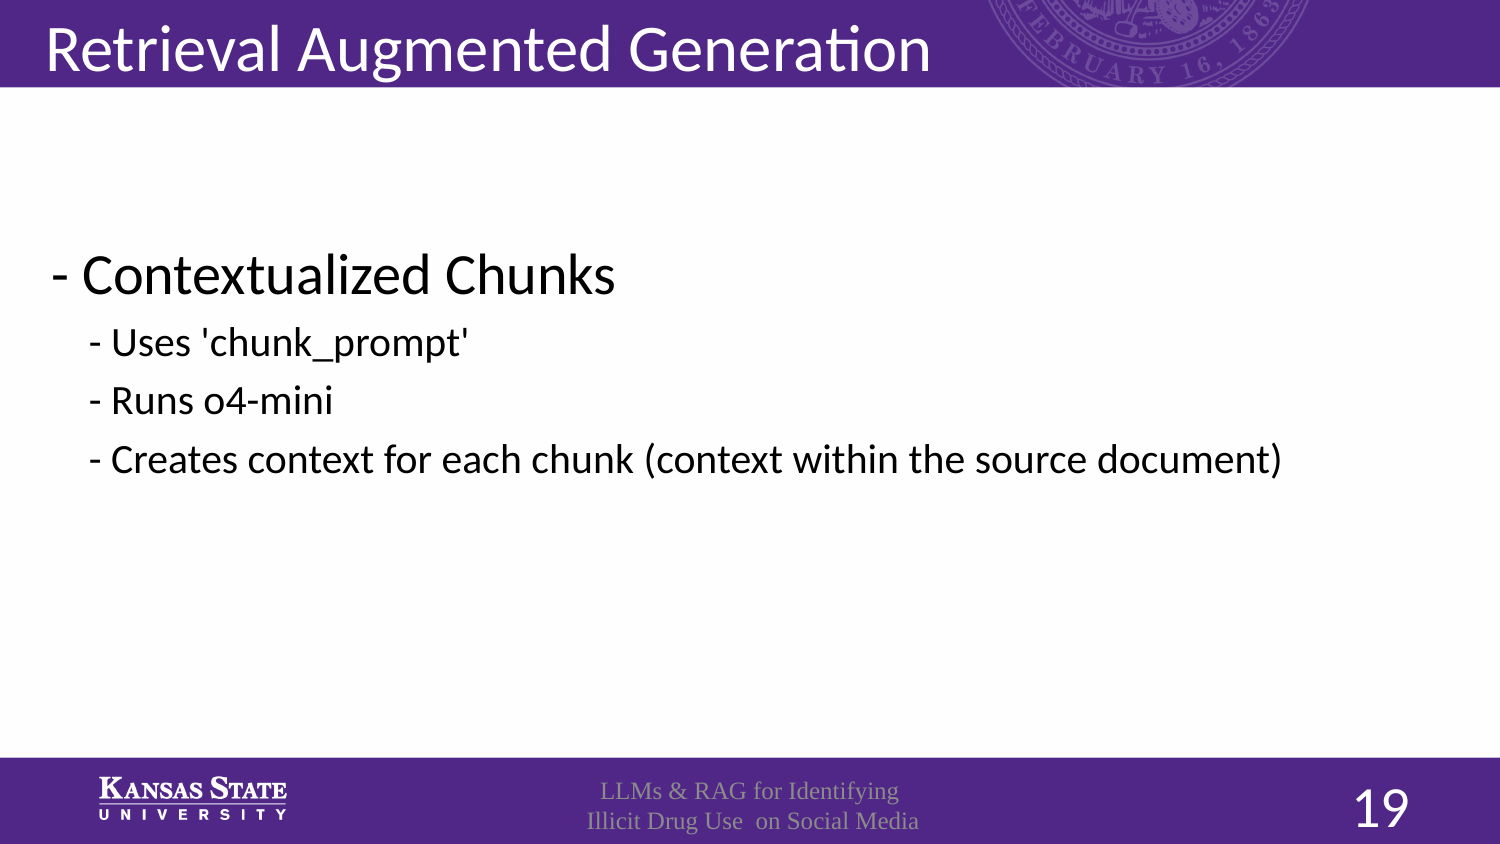

# Retrieval Augmented Generation

- Contextualized Chunks
    - Uses 'chunk_prompt'
    - Runs o4-mini
    - Creates context for each chunk (context within the source document)

LLMs & RAG for Identifying
 Illicit Drug Use  on Social Media
19